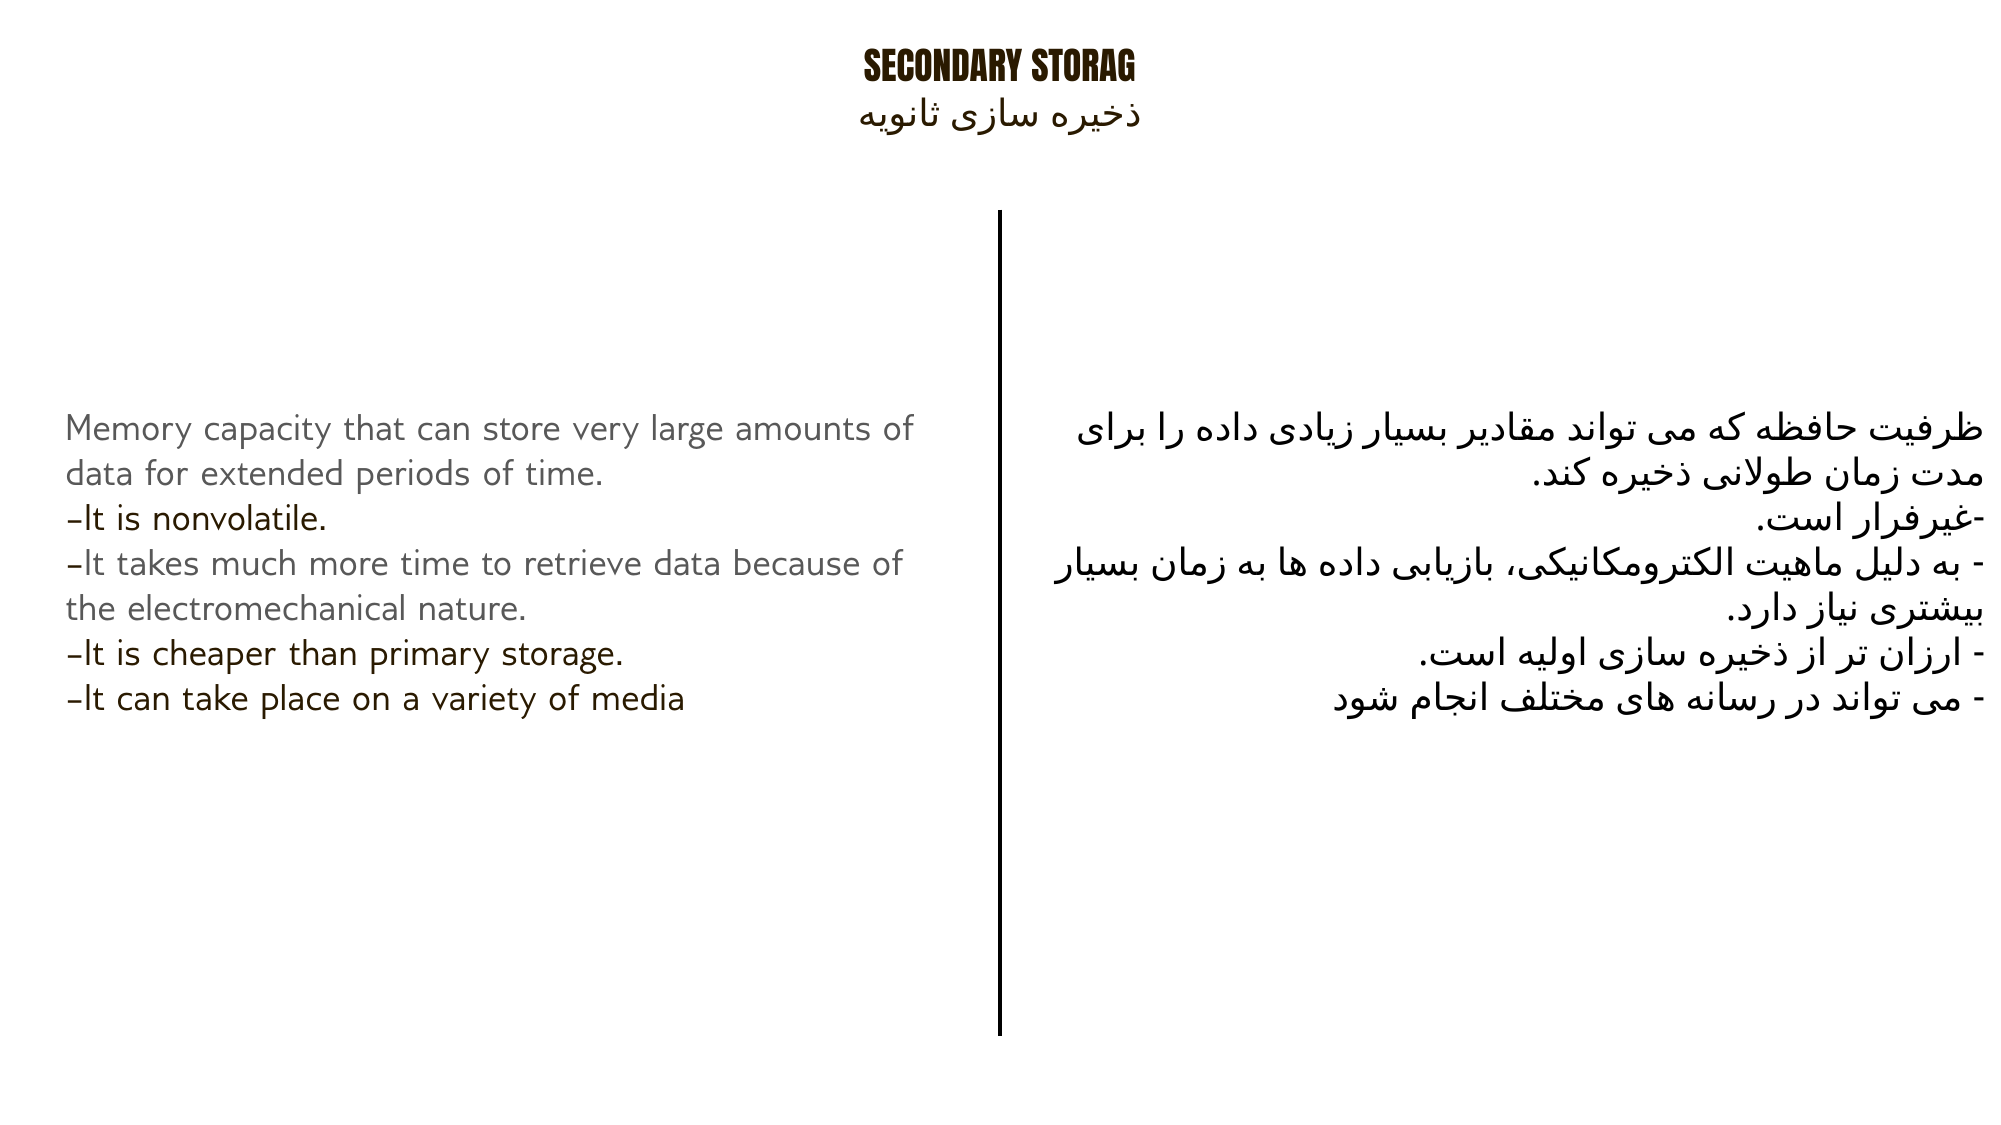

SECONDARY STORAG
ذخیره سازی ثانویه
Memory capacity that can store very large amounts of data for extended periods of time.
–It is nonvolatile.
–It takes much more time to retrieve data because of the electromechanical nature.
–It is cheaper than primary storage.
–It can take place on a variety of media
ظرفیت حافظه که می تواند مقادیر بسیار زیادی داده را برای مدت زمان طولانی ذخیره کند.
-غیرفرار است.
- به دلیل ماهیت الکترومکانیکی، بازیابی داده ها به زمان بسیار بیشتری نیاز دارد.
- ارزان تر از ذخیره سازی اولیه است.
- می تواند در رسانه های مختلف انجام شود